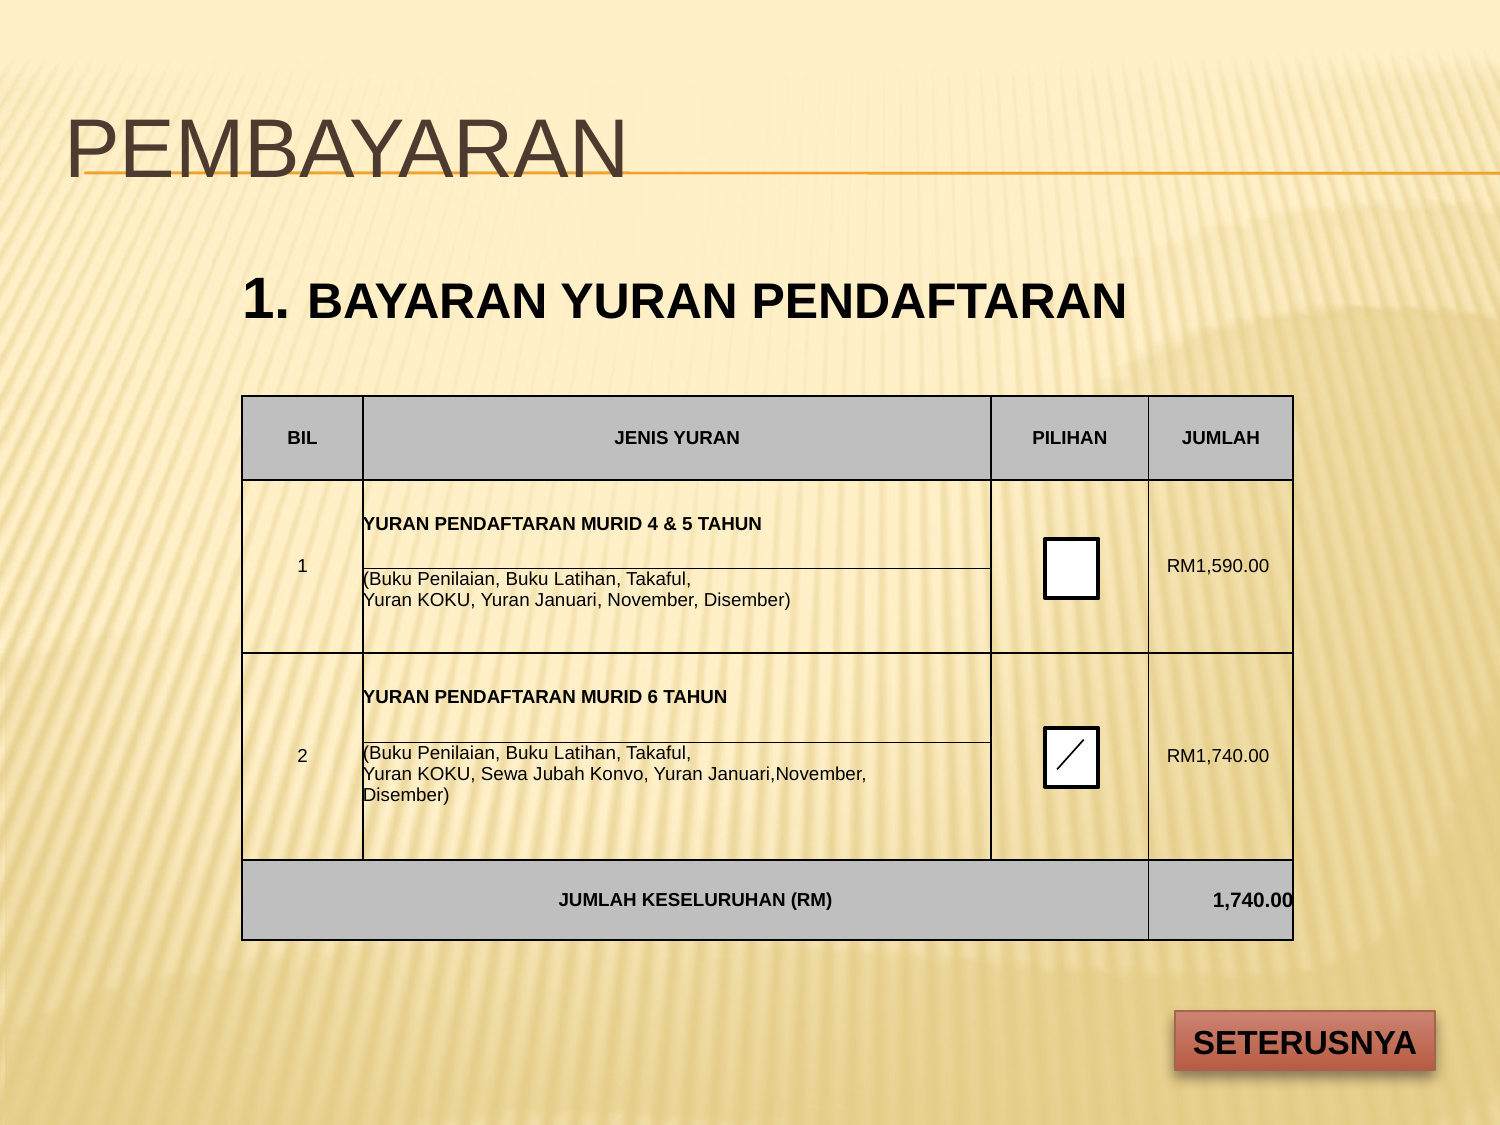

# PEMBAYARAN
| 1. BAYARAN YURAN PENDAFTARAN |  |  |  |
| --- | --- | --- | --- |
|  |  |  |  |
| BIL | JENIS YURAN | PILIHAN | JUMLAH |
| 1 | YURAN PENDAFTARAN MURID 4 & 5 TAHUN |  | RM1,590.00 |
|  | (Buku Penilaian, Buku Latihan, Takaful, Yuran KOKU, Yuran Januari, November, Disember) |  |  |
| 2 | YURAN PENDAFTARAN MURID 6 TAHUN |  | RM1,740.00 |
|  | (Buku Penilaian, Buku Latihan, Takaful, Yuran KOKU, Sewa Jubah Konvo, Yuran Januari,November, Disember) |  |  |
| JUMLAH KESELURUHAN (RM) |  |  | 1,740.00 |

SETERUSNYA